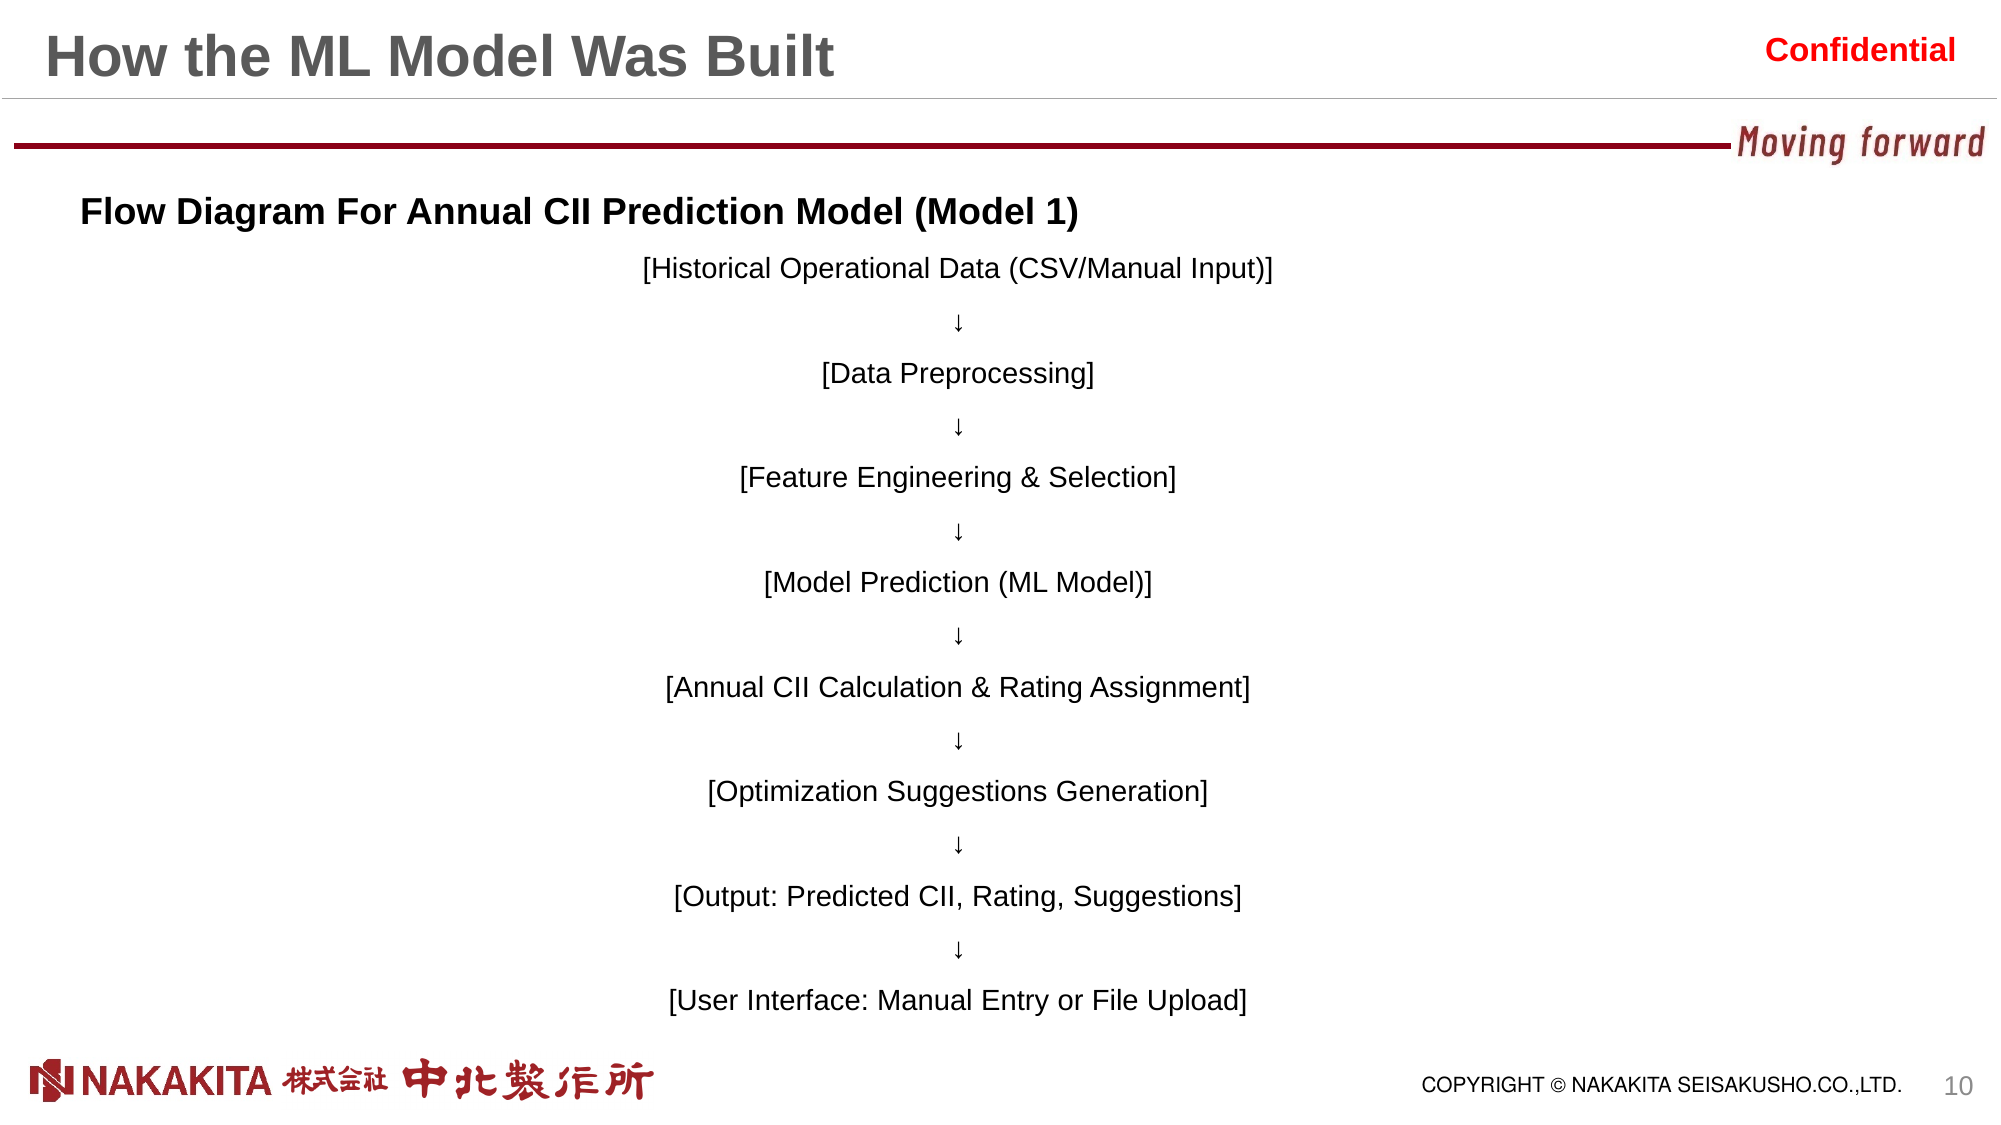

# How the ML Model Was Built
Flow Diagram For Annual CII Prediction Model (Model 1)
[Historical Operational Data (CSV/Manual Input)]
↓
[Data Preprocessing]
↓
[Feature Engineering & Selection]
↓
[Model Prediction (ML Model)]
↓
[Annual CII Calculation & Rating Assignment]
↓
[Optimization Suggestions Generation]
↓
[Output: Predicted CII, Rating, Suggestions]
↓
[User Interface: Manual Entry or File Upload]

10